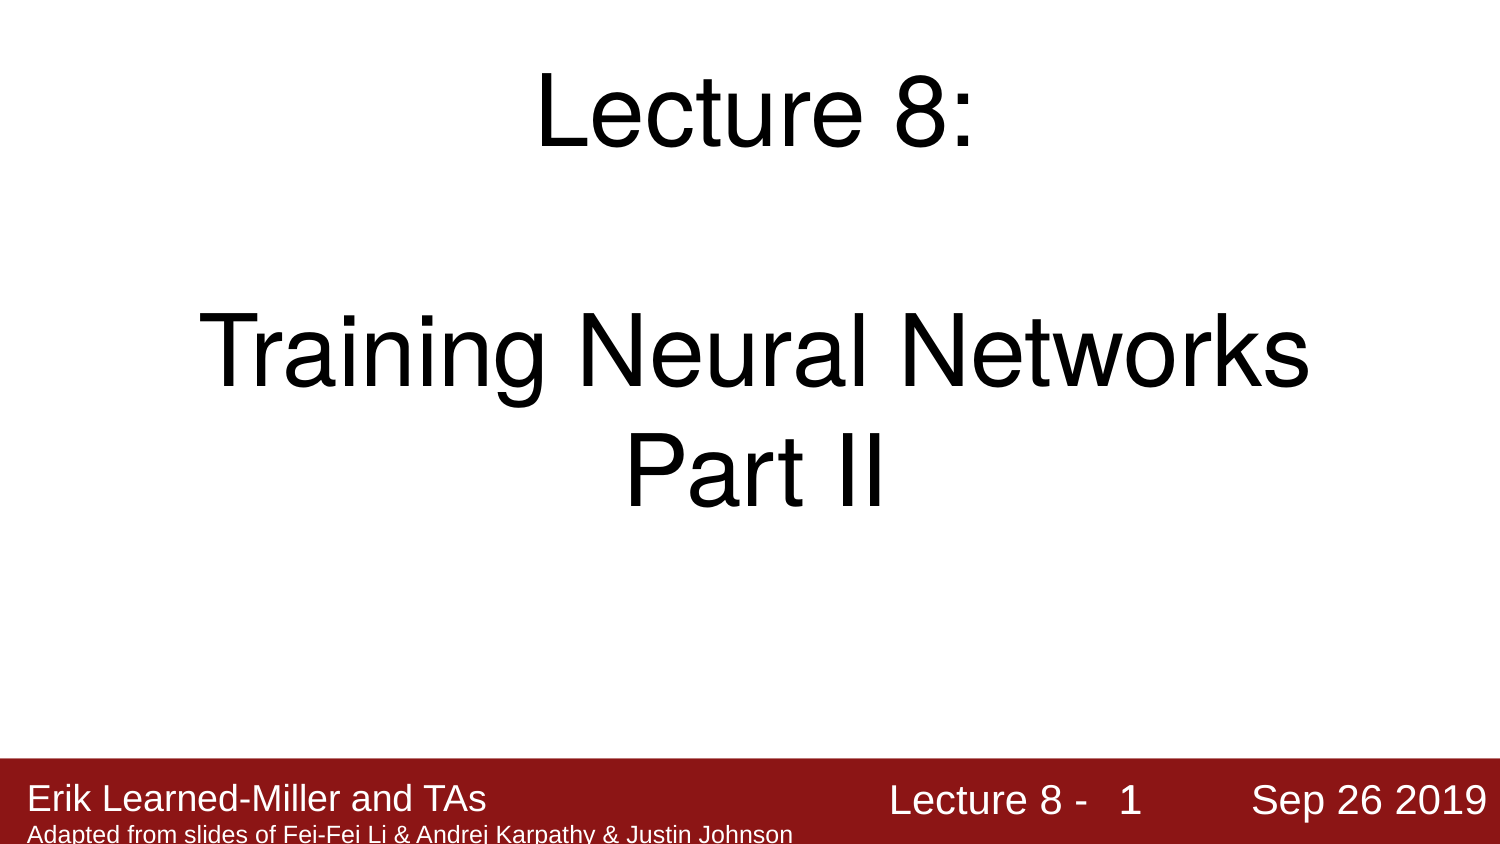

Lecture 8:

Training Neural Networks
Part II

1
1